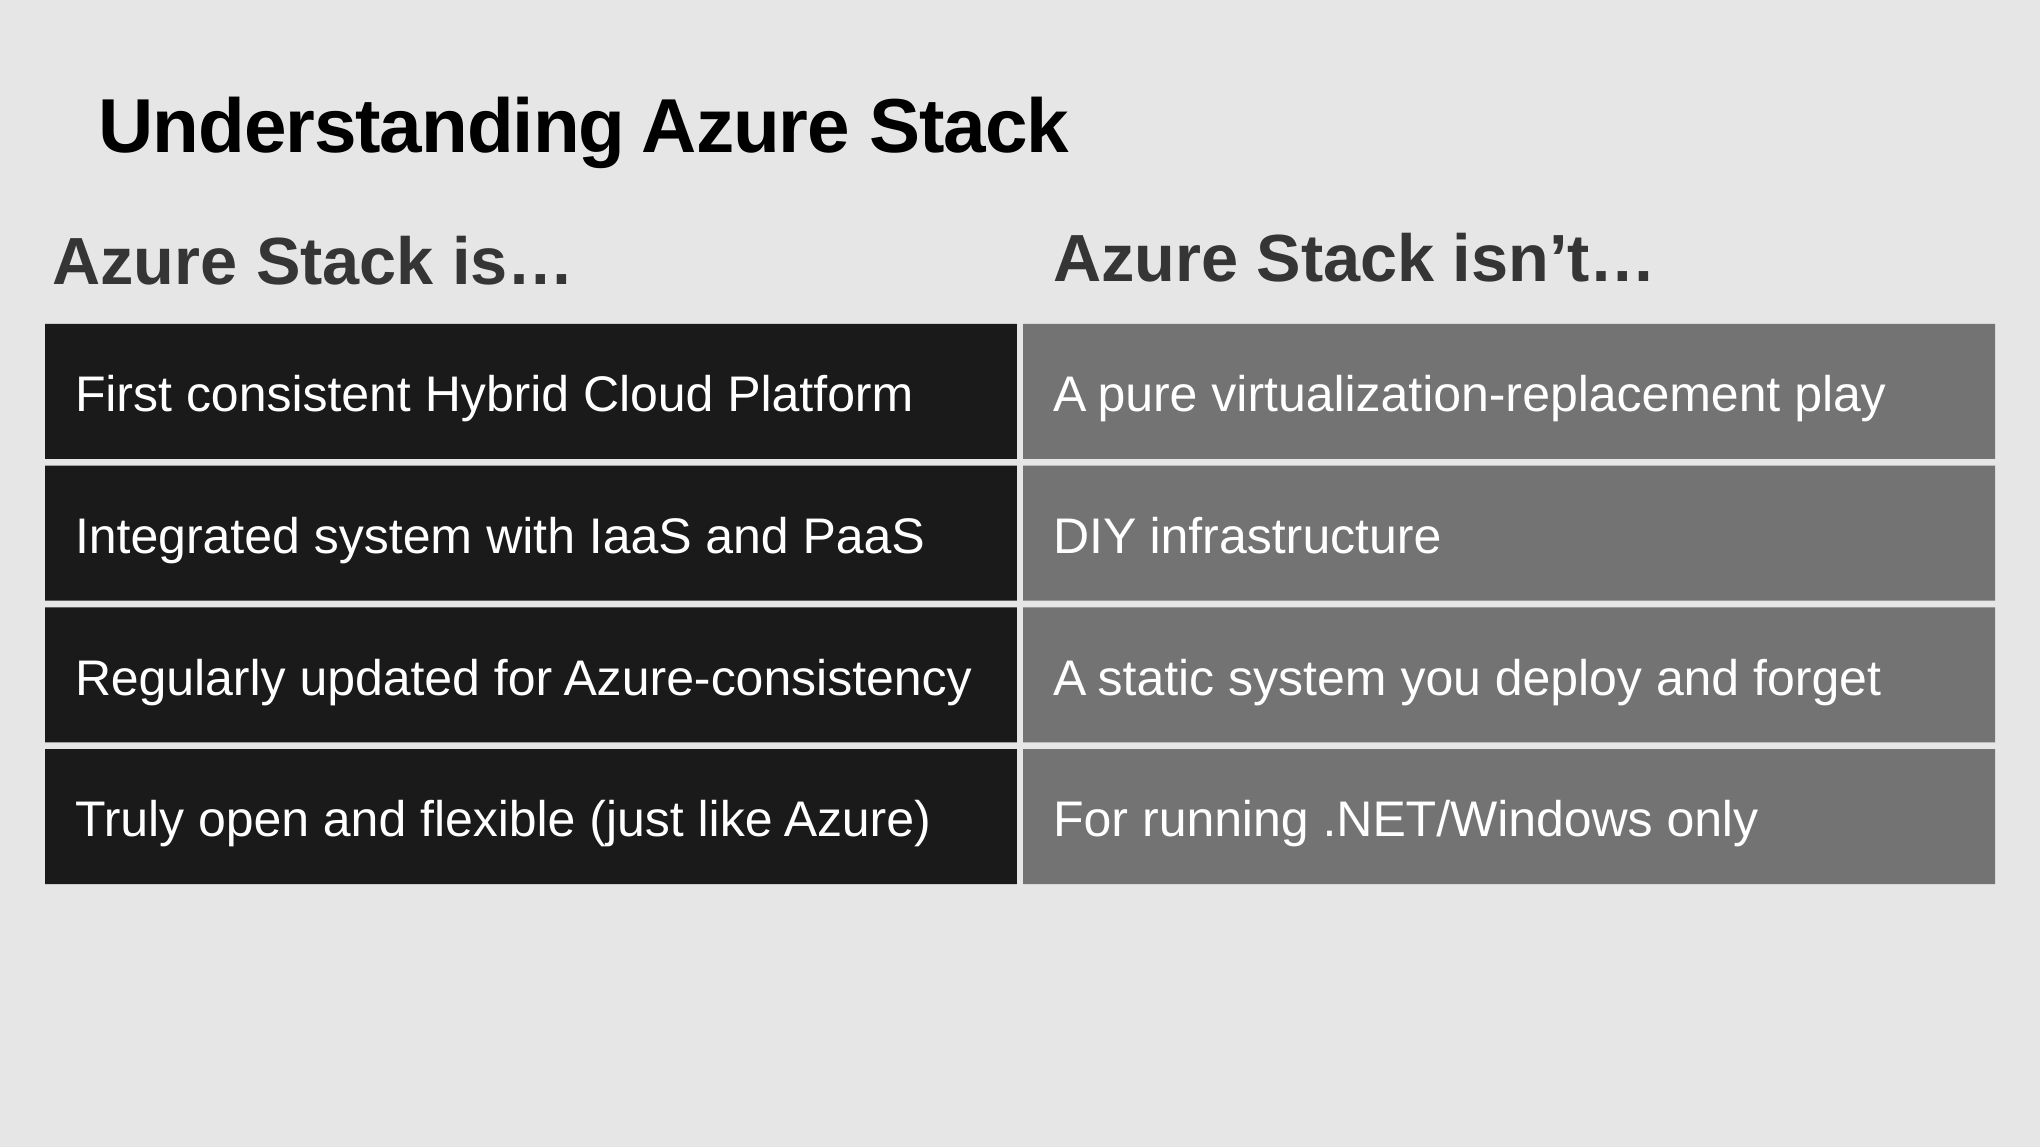

# Understanding Azure Stack
Azure Stack isn’t…
Azure Stack is…
First consistent Hybrid Cloud Platform
A pure virtualization-replacement play
Integrated system with IaaS and PaaS
DIY infrastructure
Regularly updated for Azure-consistency
A static system you deploy and forget
Truly open and flexible (just like Azure)
For running .NET/Windows only